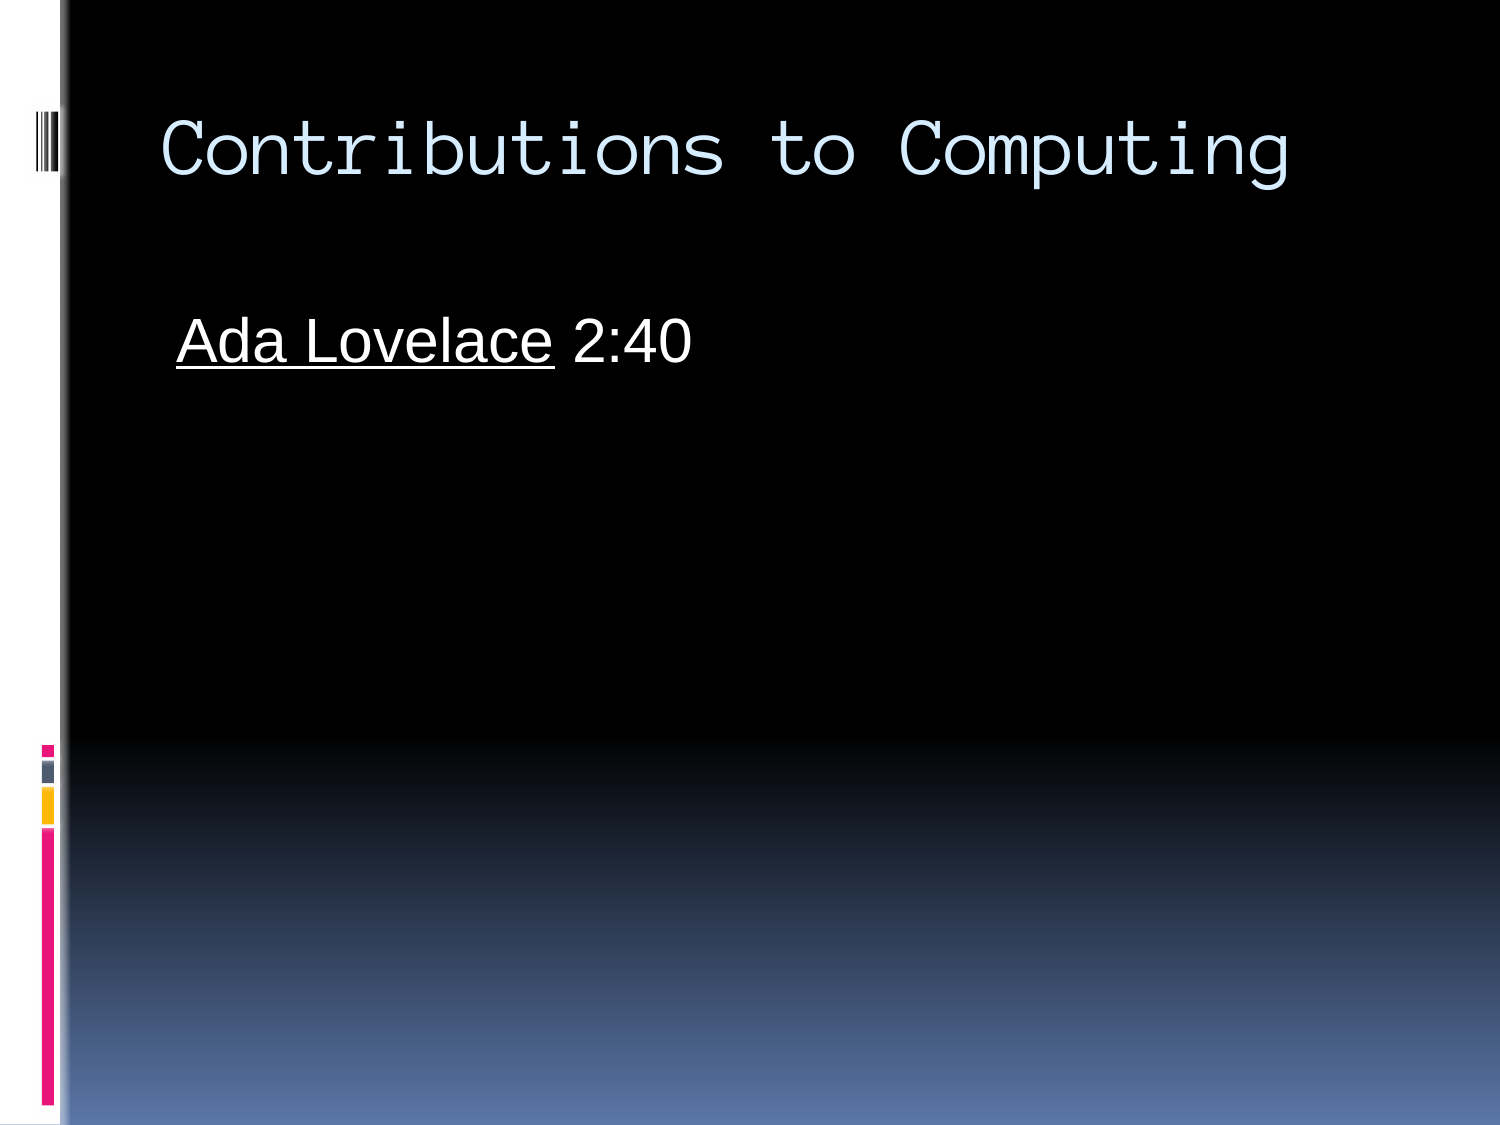

# Contributions to Computing
Ada Lovelace 2:40